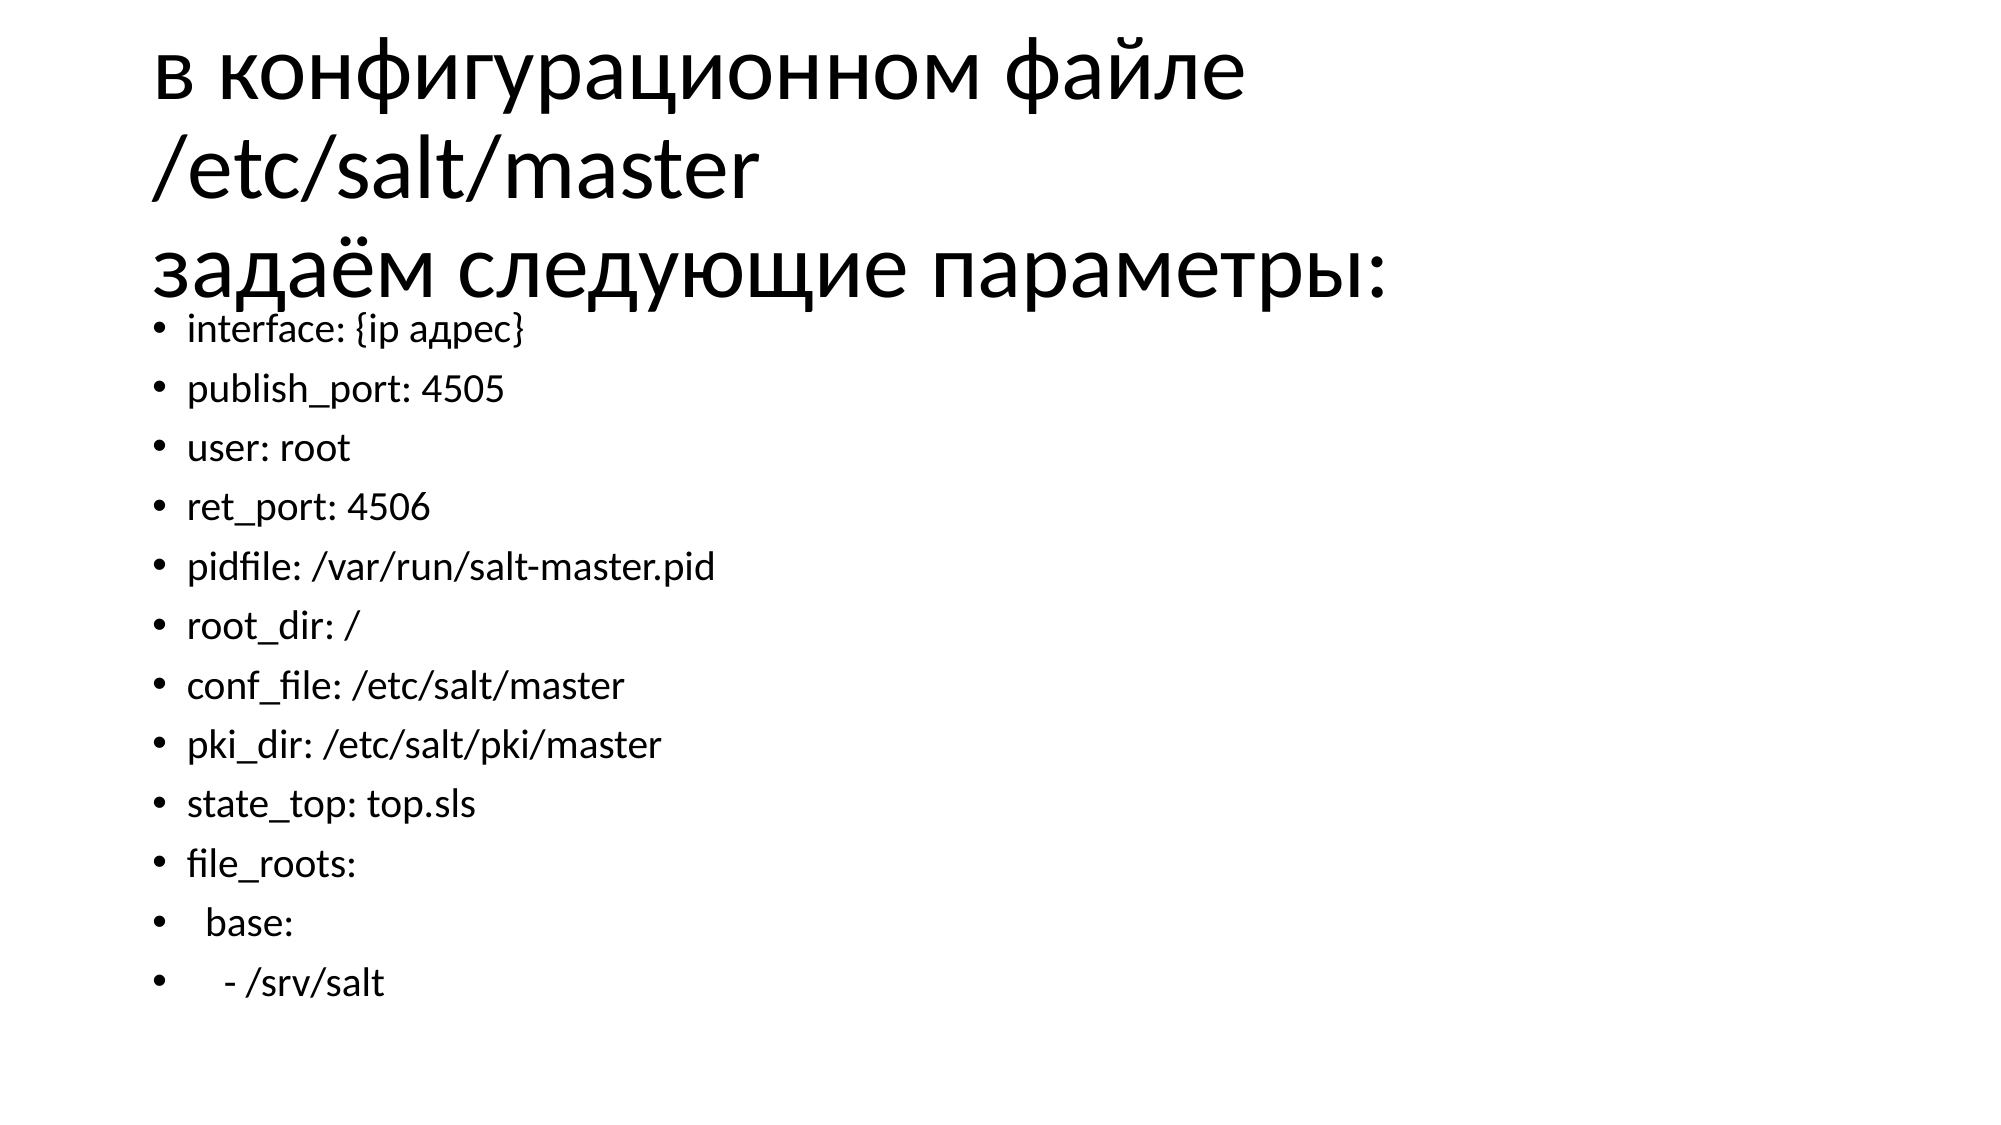

# в конфигурационном файле /etc/salt/master задаём следующие параметры:
interface: {ip адрес}
publish_port: 4505
user: root
ret_port: 4506
pidfile: /var/run/salt-master.pid
root_dir: /
conf_file: /etc/salt/master
pki_dir: /etc/salt/pki/master
state_top: top.sls
file_roots:
  base:
    - /srv/salt